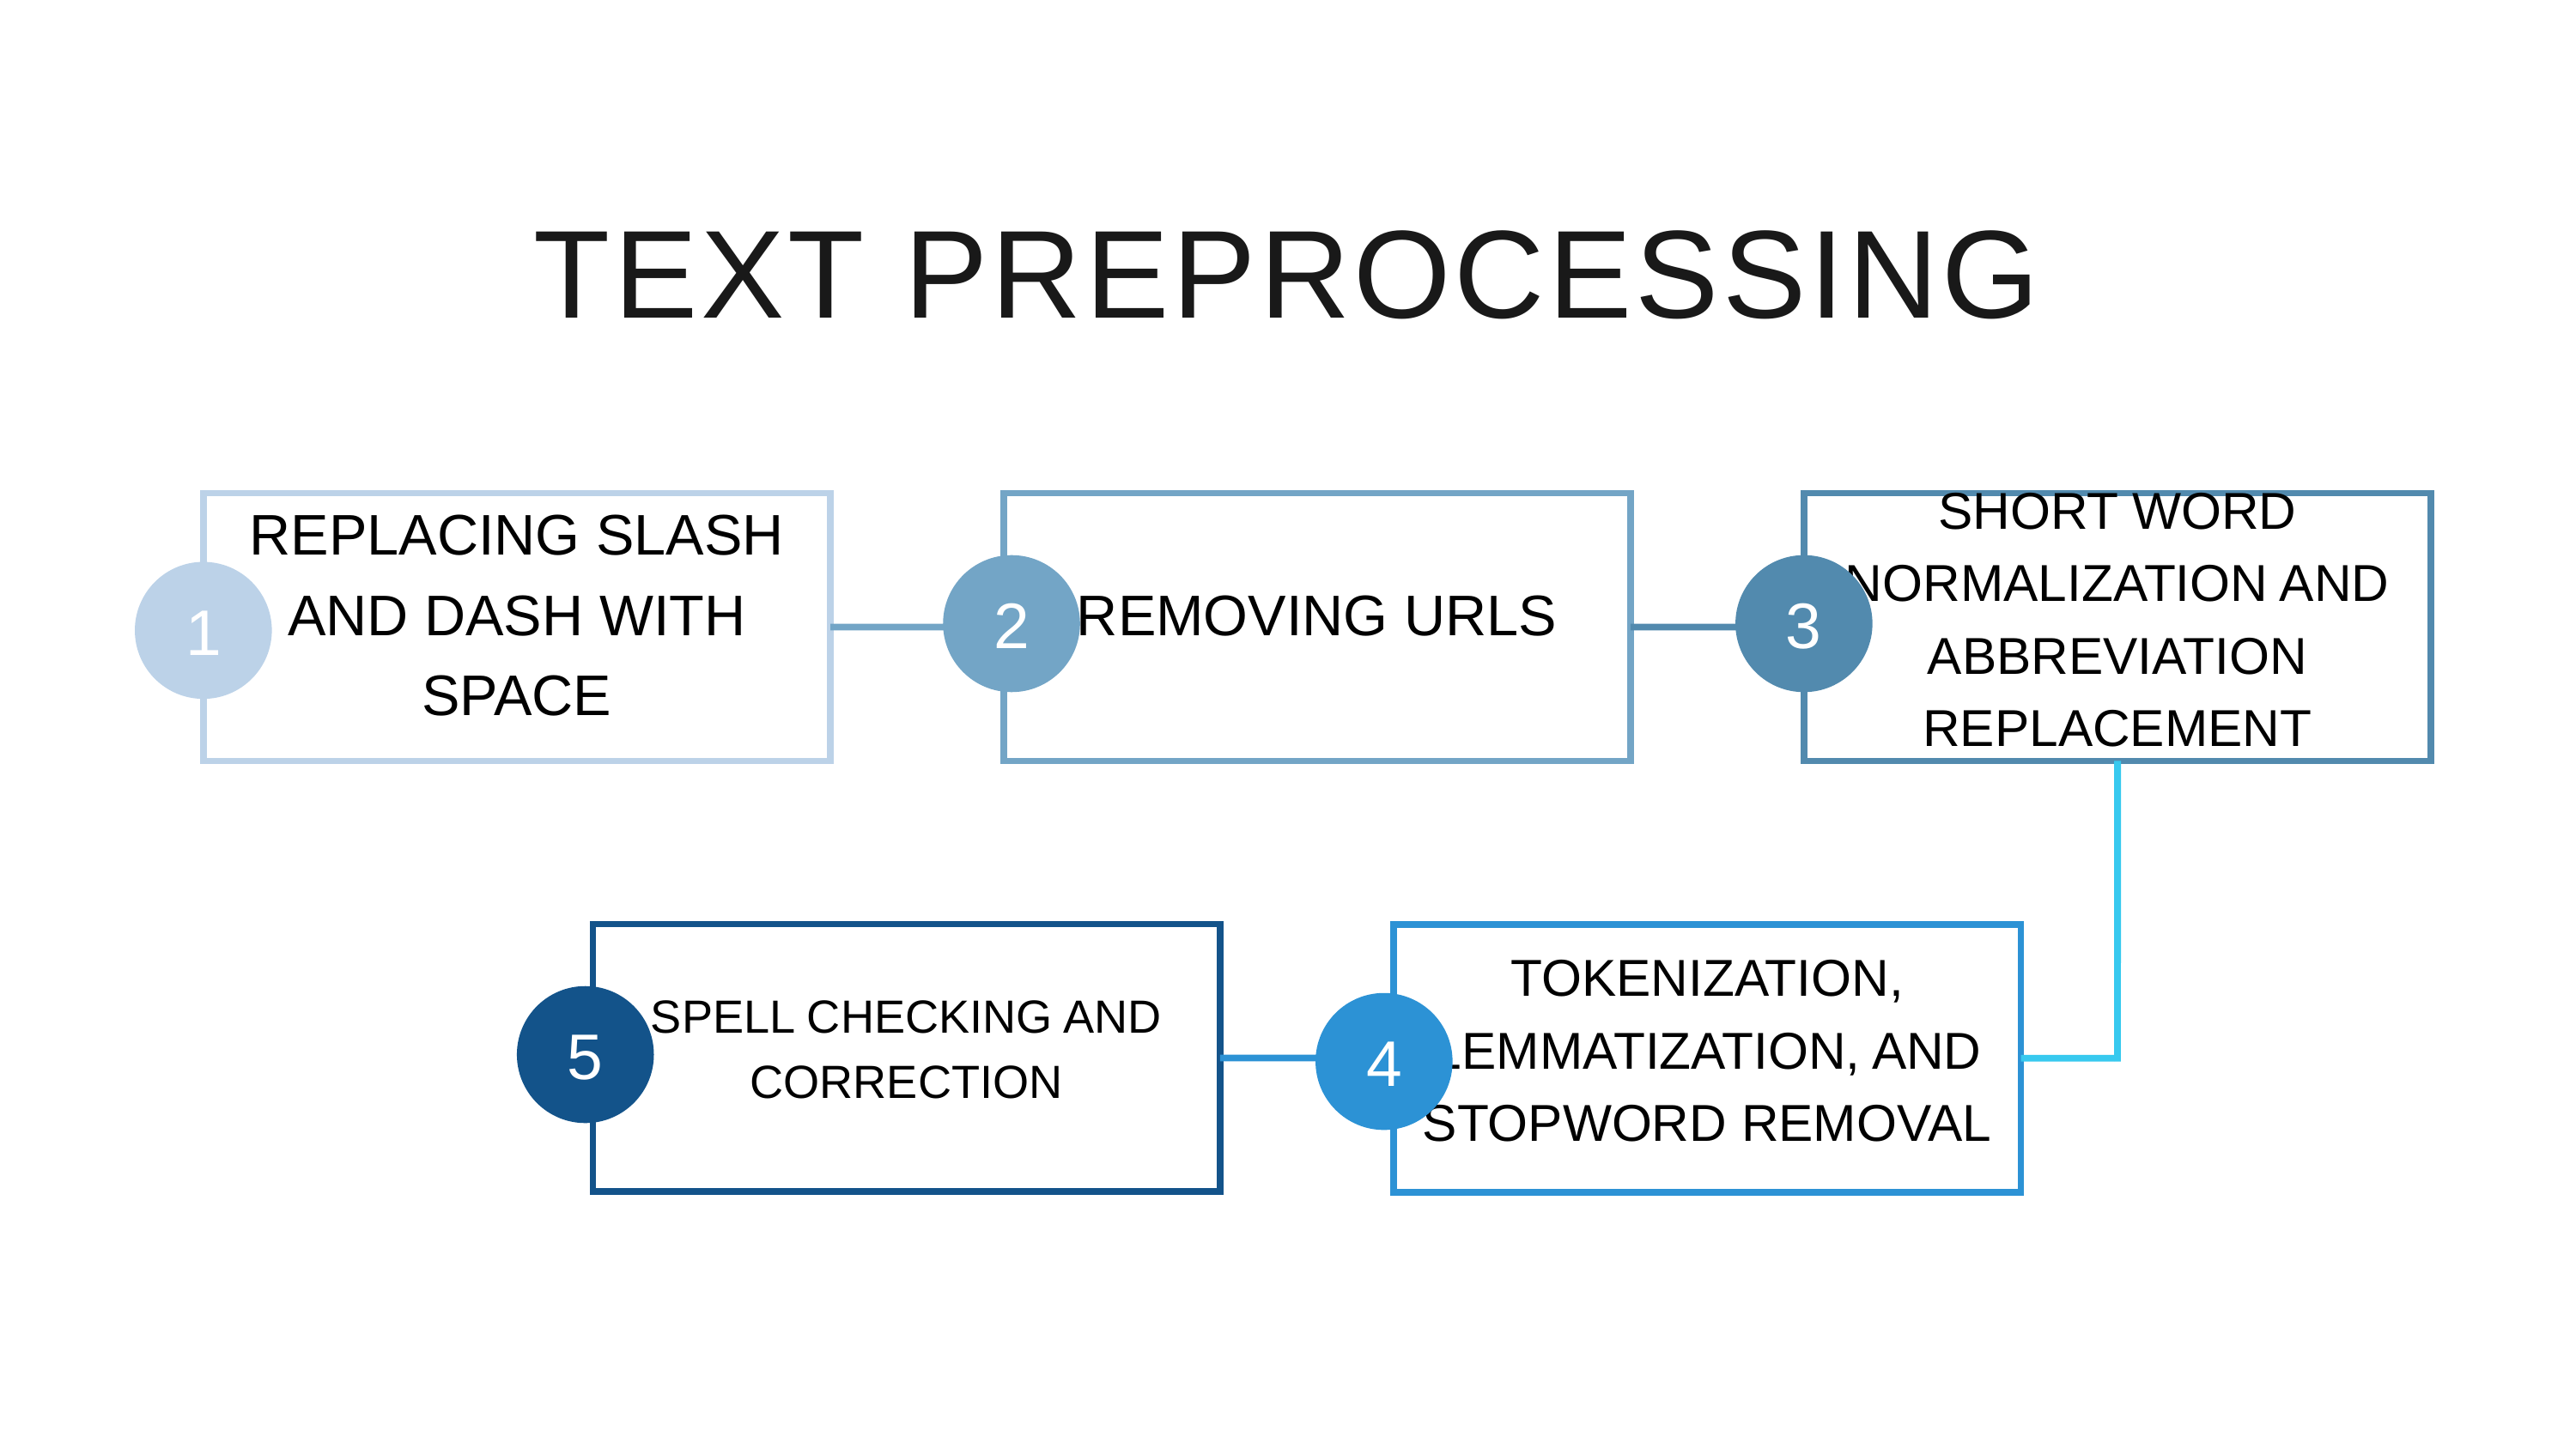

TEXT PREPROCESSING

REPLACING SLASH AND DASH WITH SPACE

REMOVING URLS

SHORT WORD NORMALIZATION AND ABBREVIATION REPLACEMENT

2

3

1

SPELL CHECKING AND CORRECTION

TOKENIZATION, LEMMATIZATION, AND STOPWORD REMOVAL

5

4